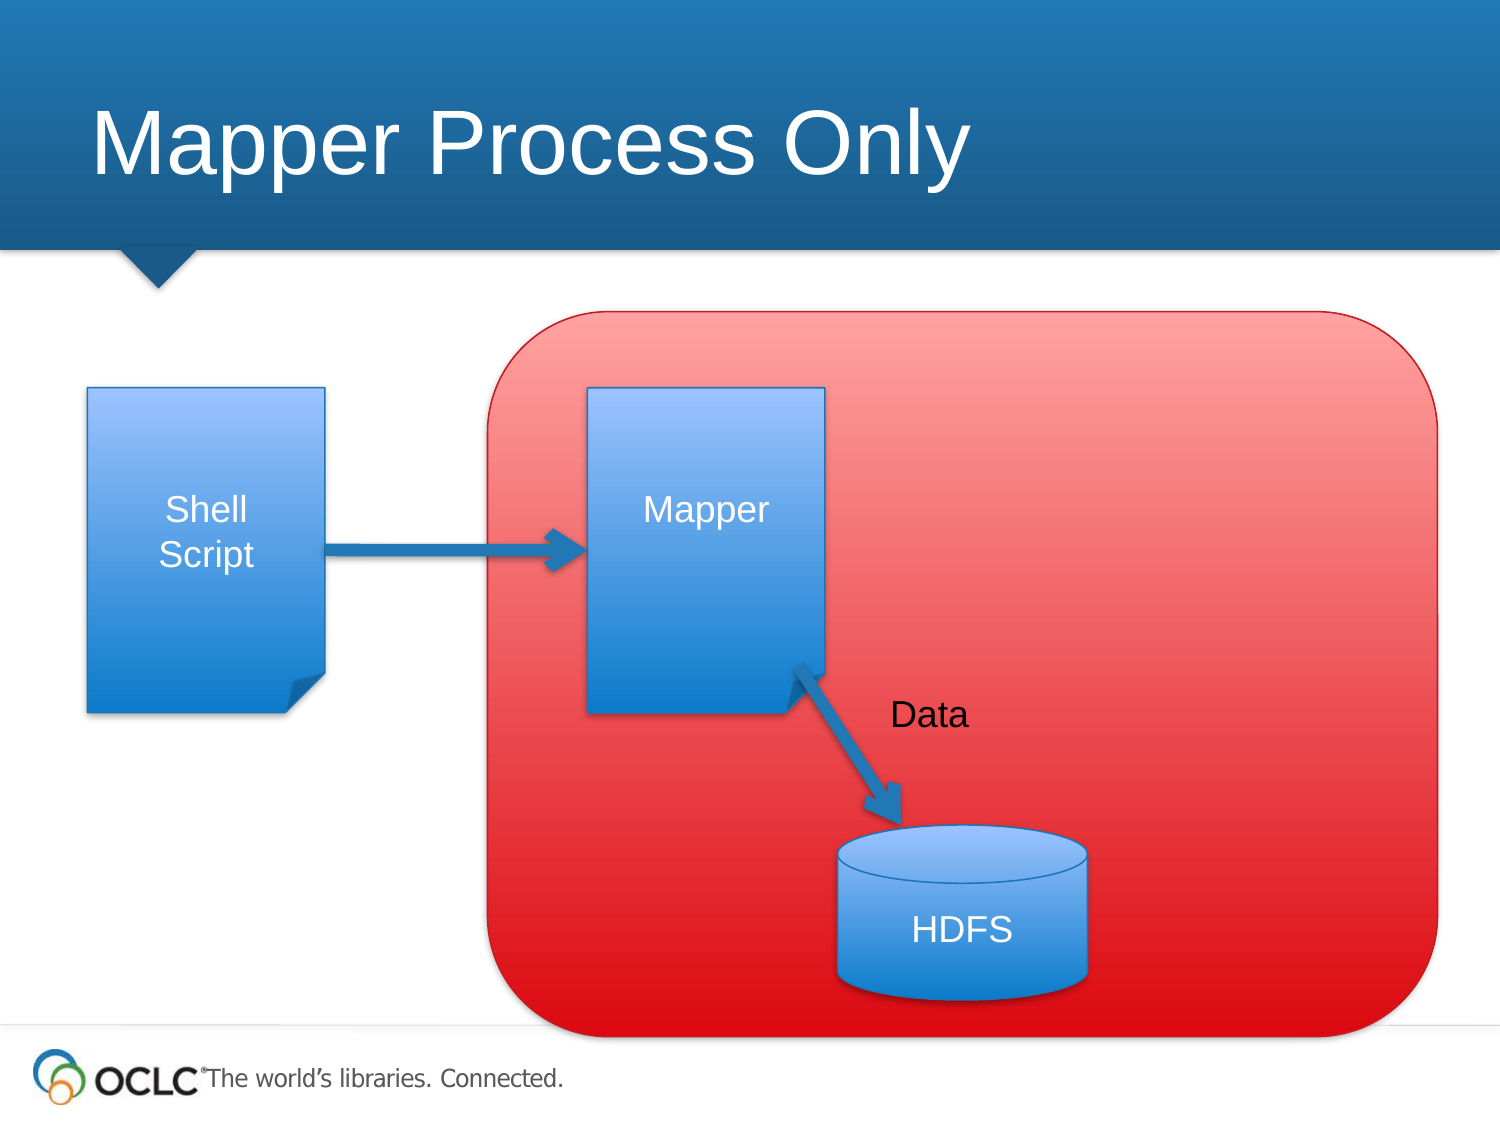

# Mapper Process Only

Shell
Script
Mapper

Data
HDFS